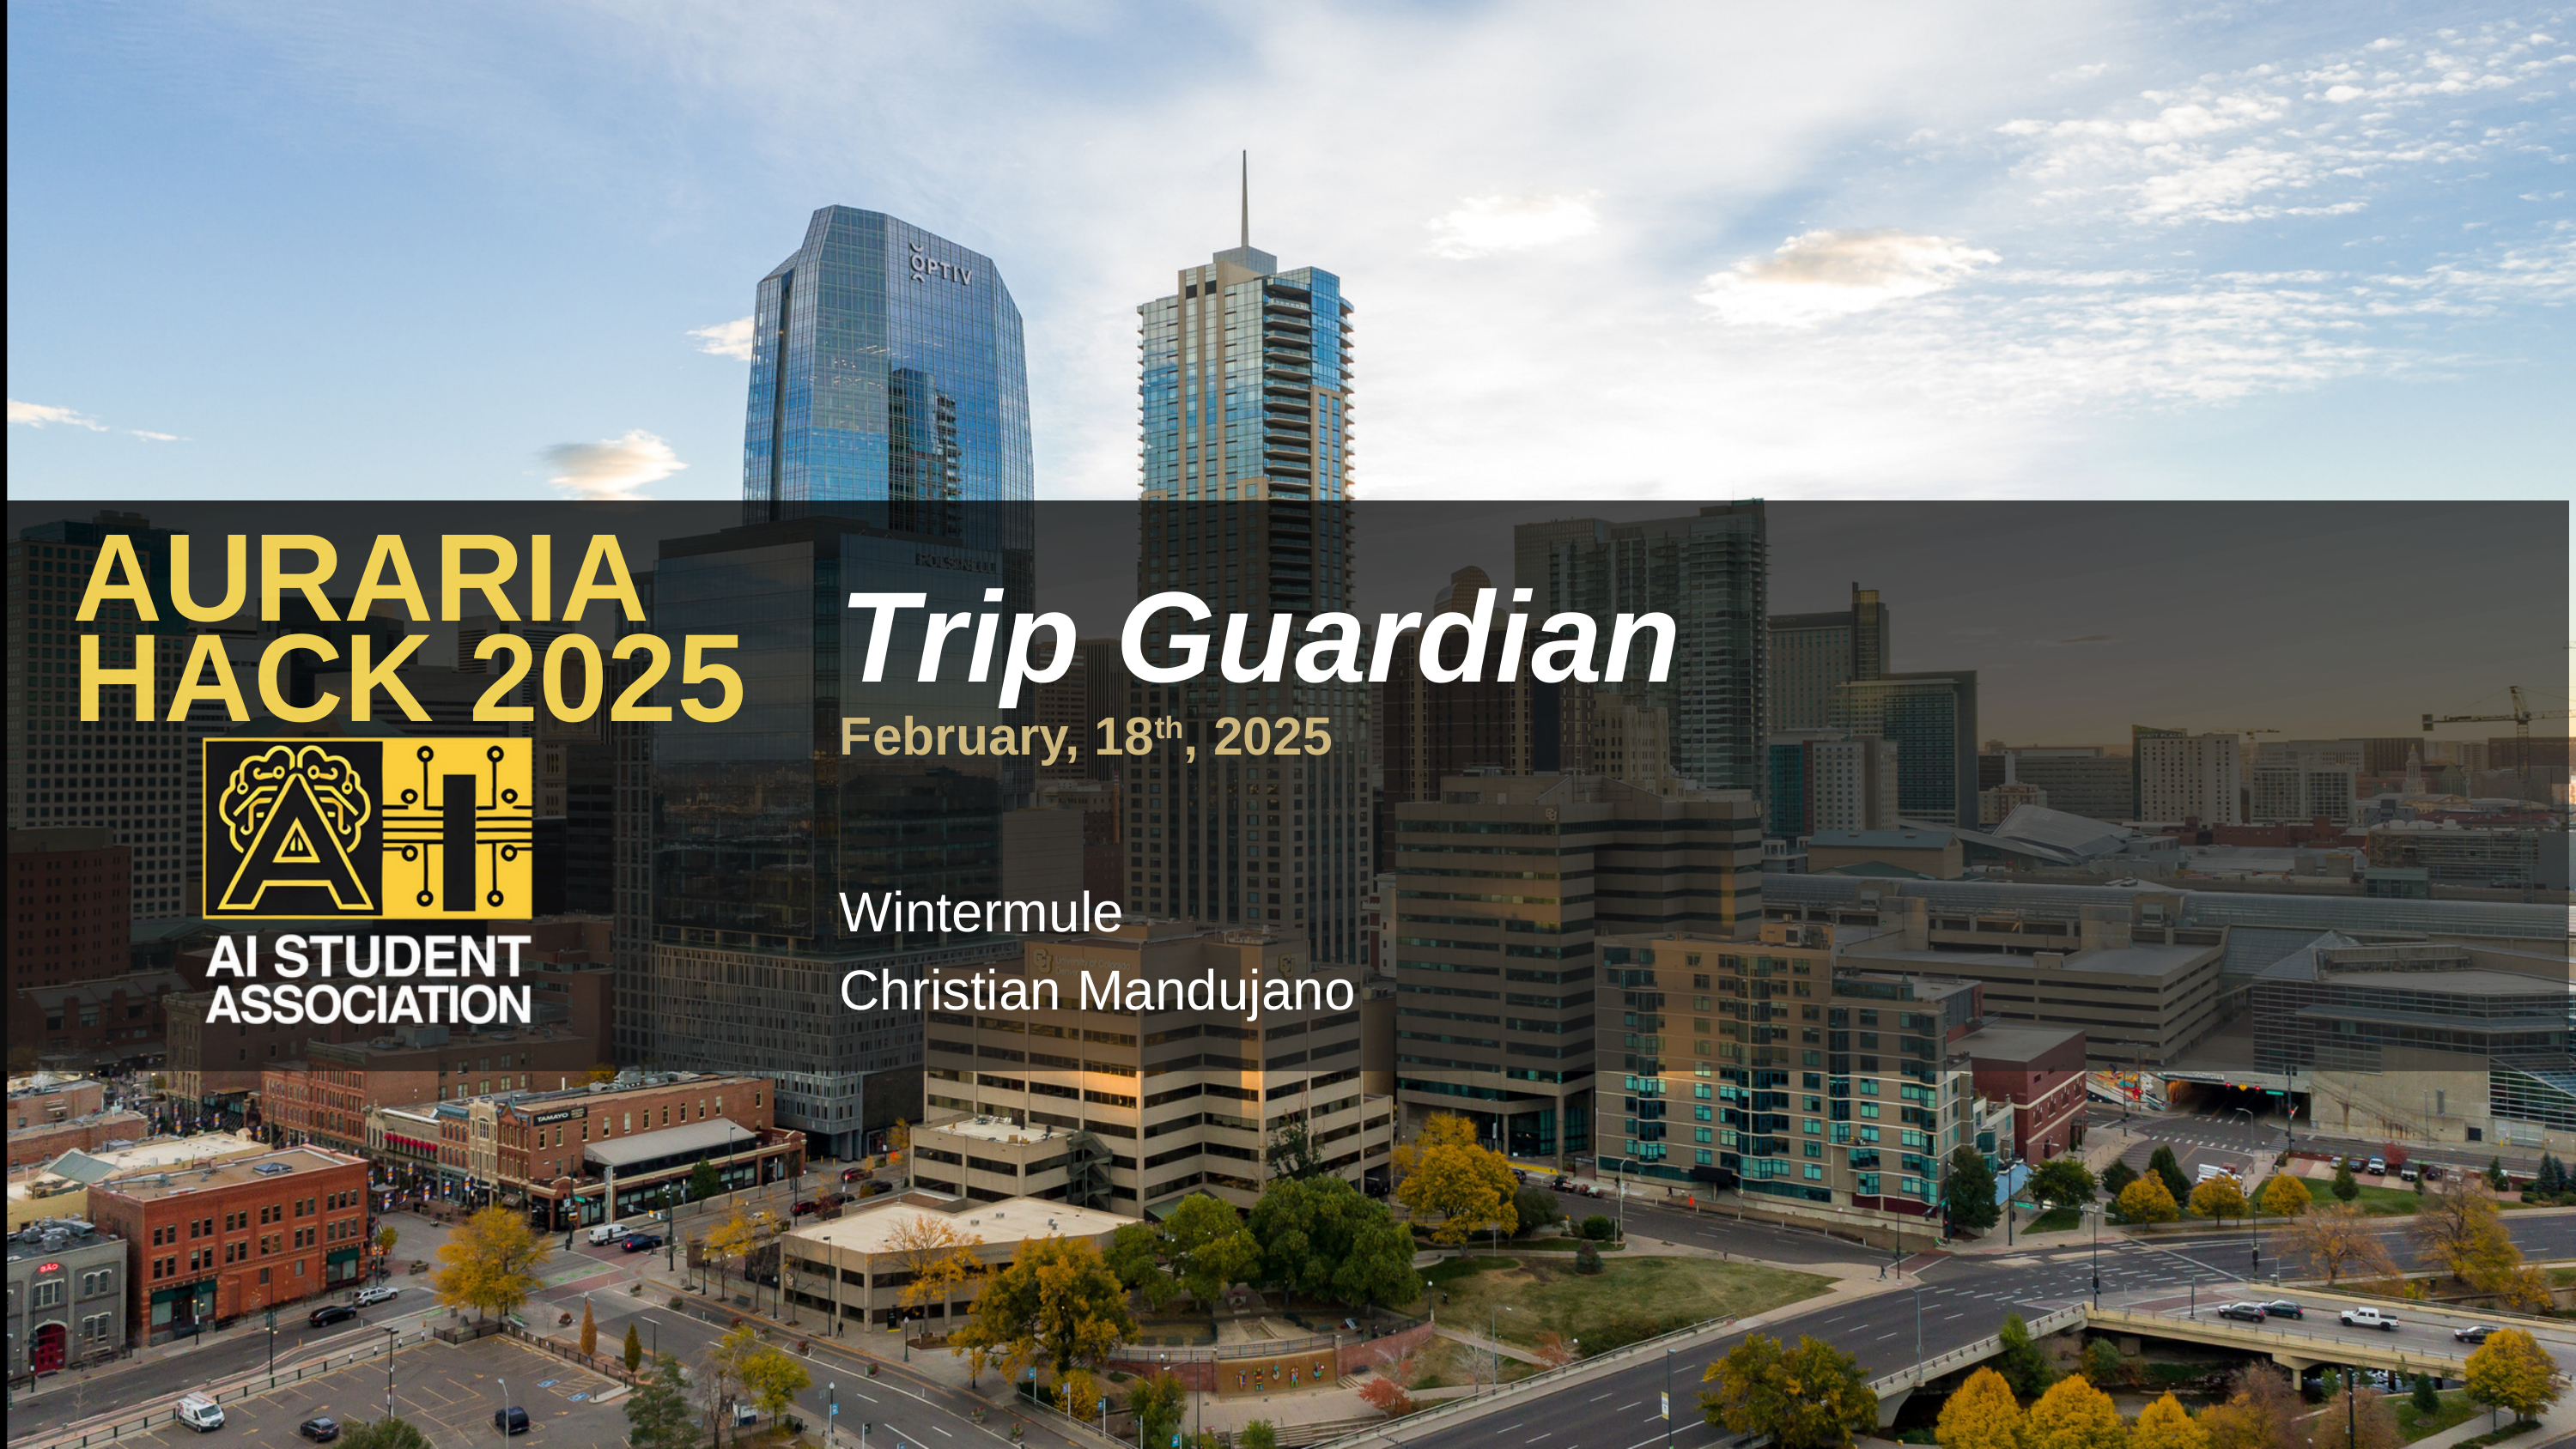

AURARIA HACK 2025

Trip Guardian
February, 18th, 2025

Wintermule
Christian Mandujano